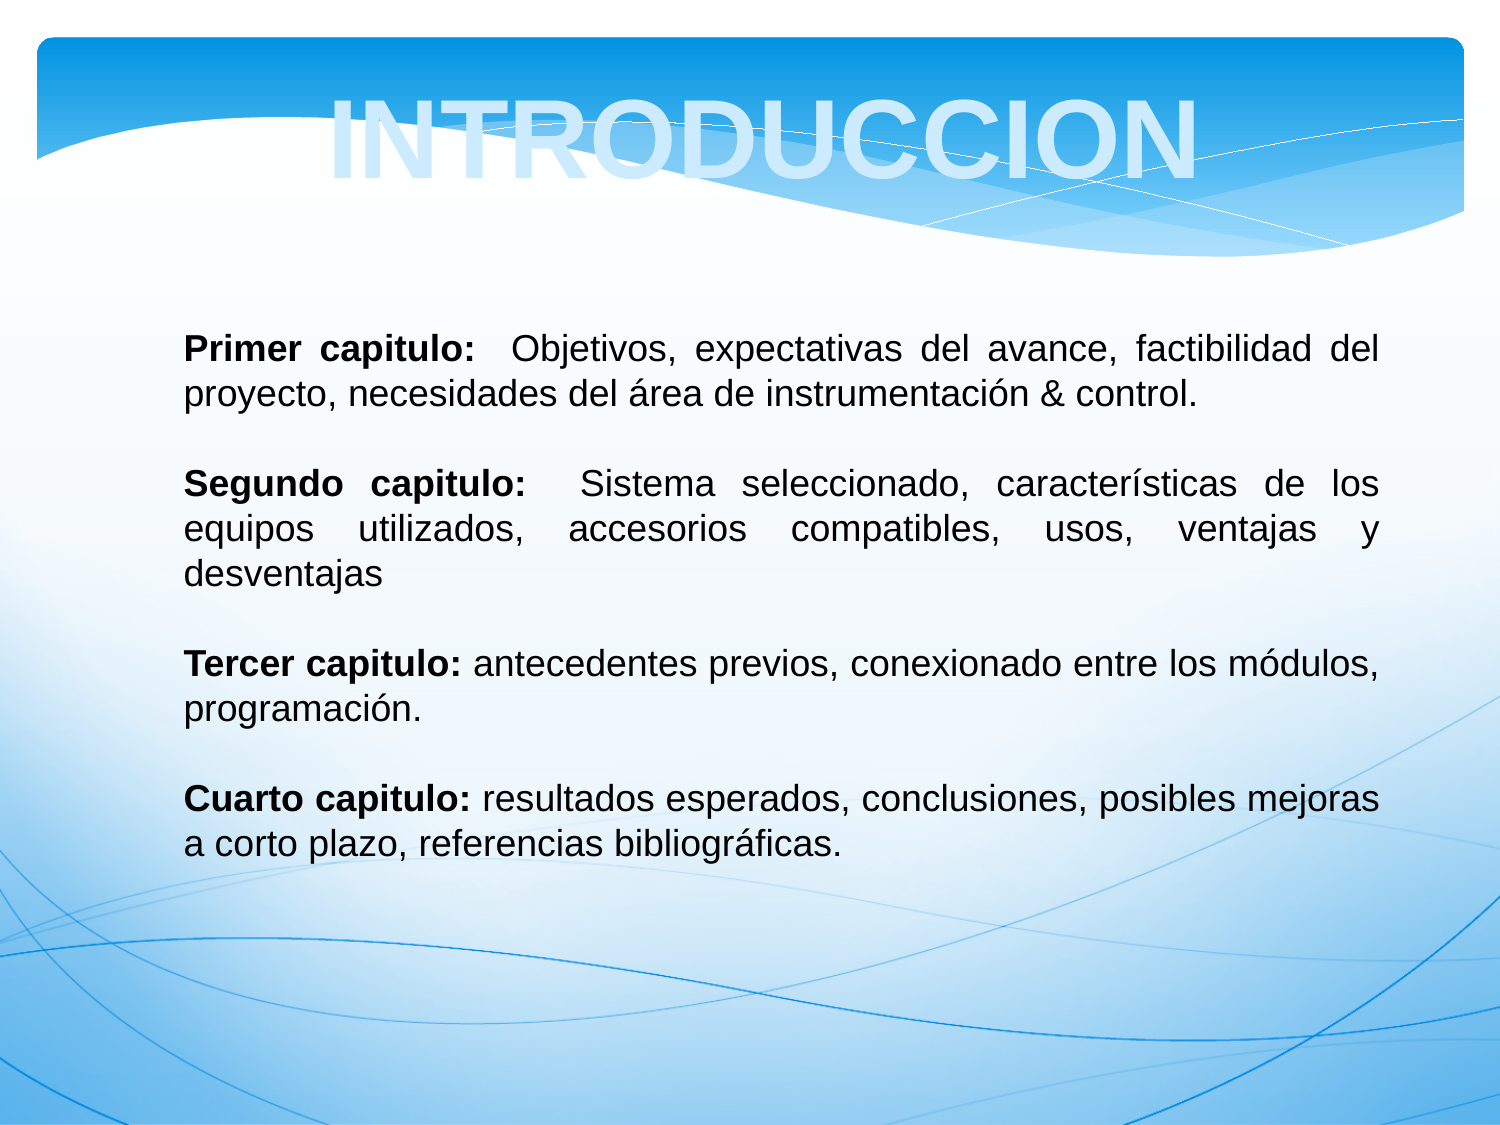

INTRODUCCION
Primer capitulo:  Objetivos, expectativas del avance, factibilidad del proyecto, necesidades del área de instrumentación & control.

Segundo capitulo:  Sistema seleccionado, características de los equipos utilizados, accesorios compatibles, usos, ventajas y desventajas

Tercer capitulo: antecedentes previos, conexionado entre los módulos, programación.

Cuarto capitulo: resultados esperados, conclusiones, posibles mejoras a corto plazo, referencias bibliográficas.